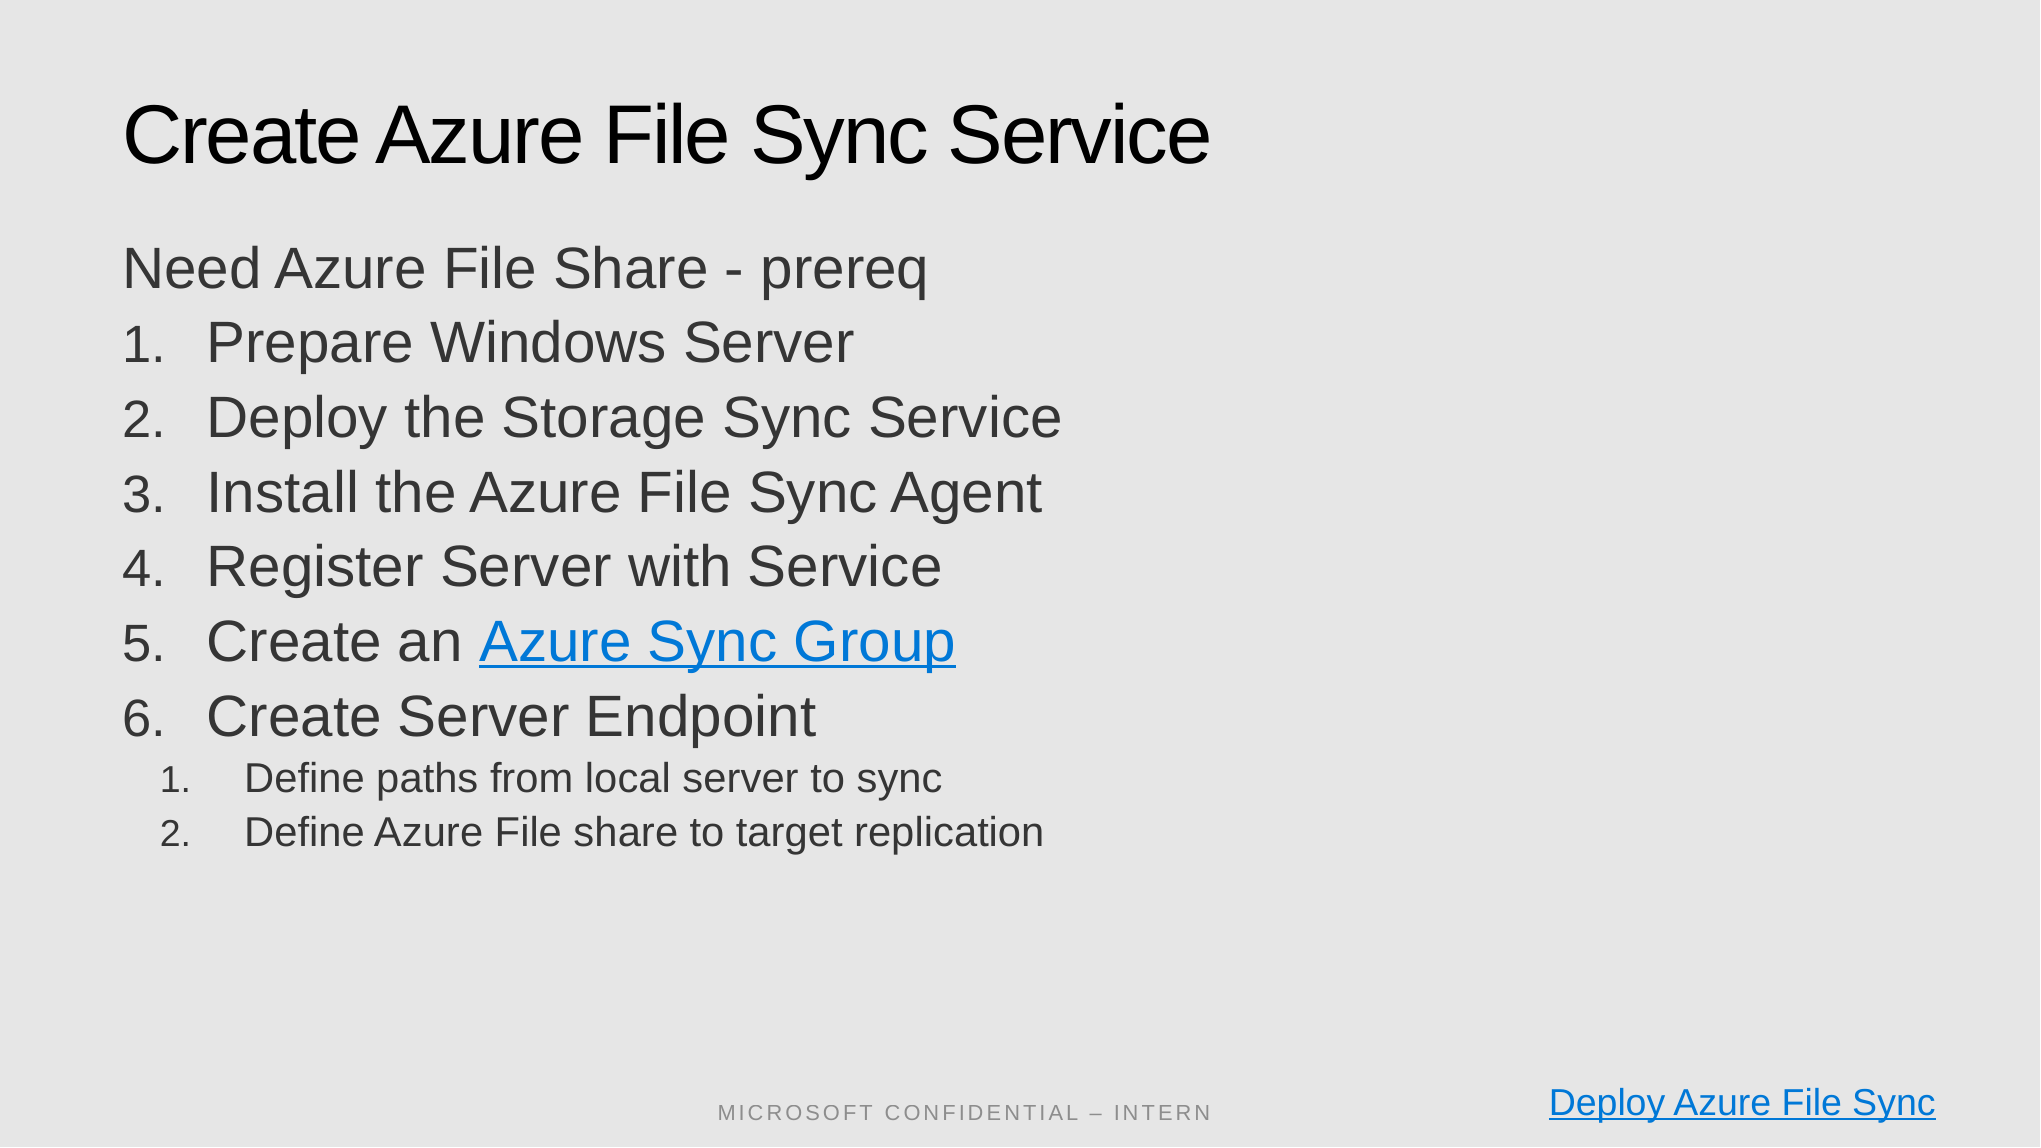

# Create Azure File Sync Service
Need Azure File Share - prereq
Prepare Windows Server
Deploy the Storage Sync Service
Install the Azure File Sync Agent
Register Server with Service
Create an Azure Sync Group
Create Server Endpoint
Define paths from local server to sync
Define Azure File share to target replication

Deploy Azure File Sync